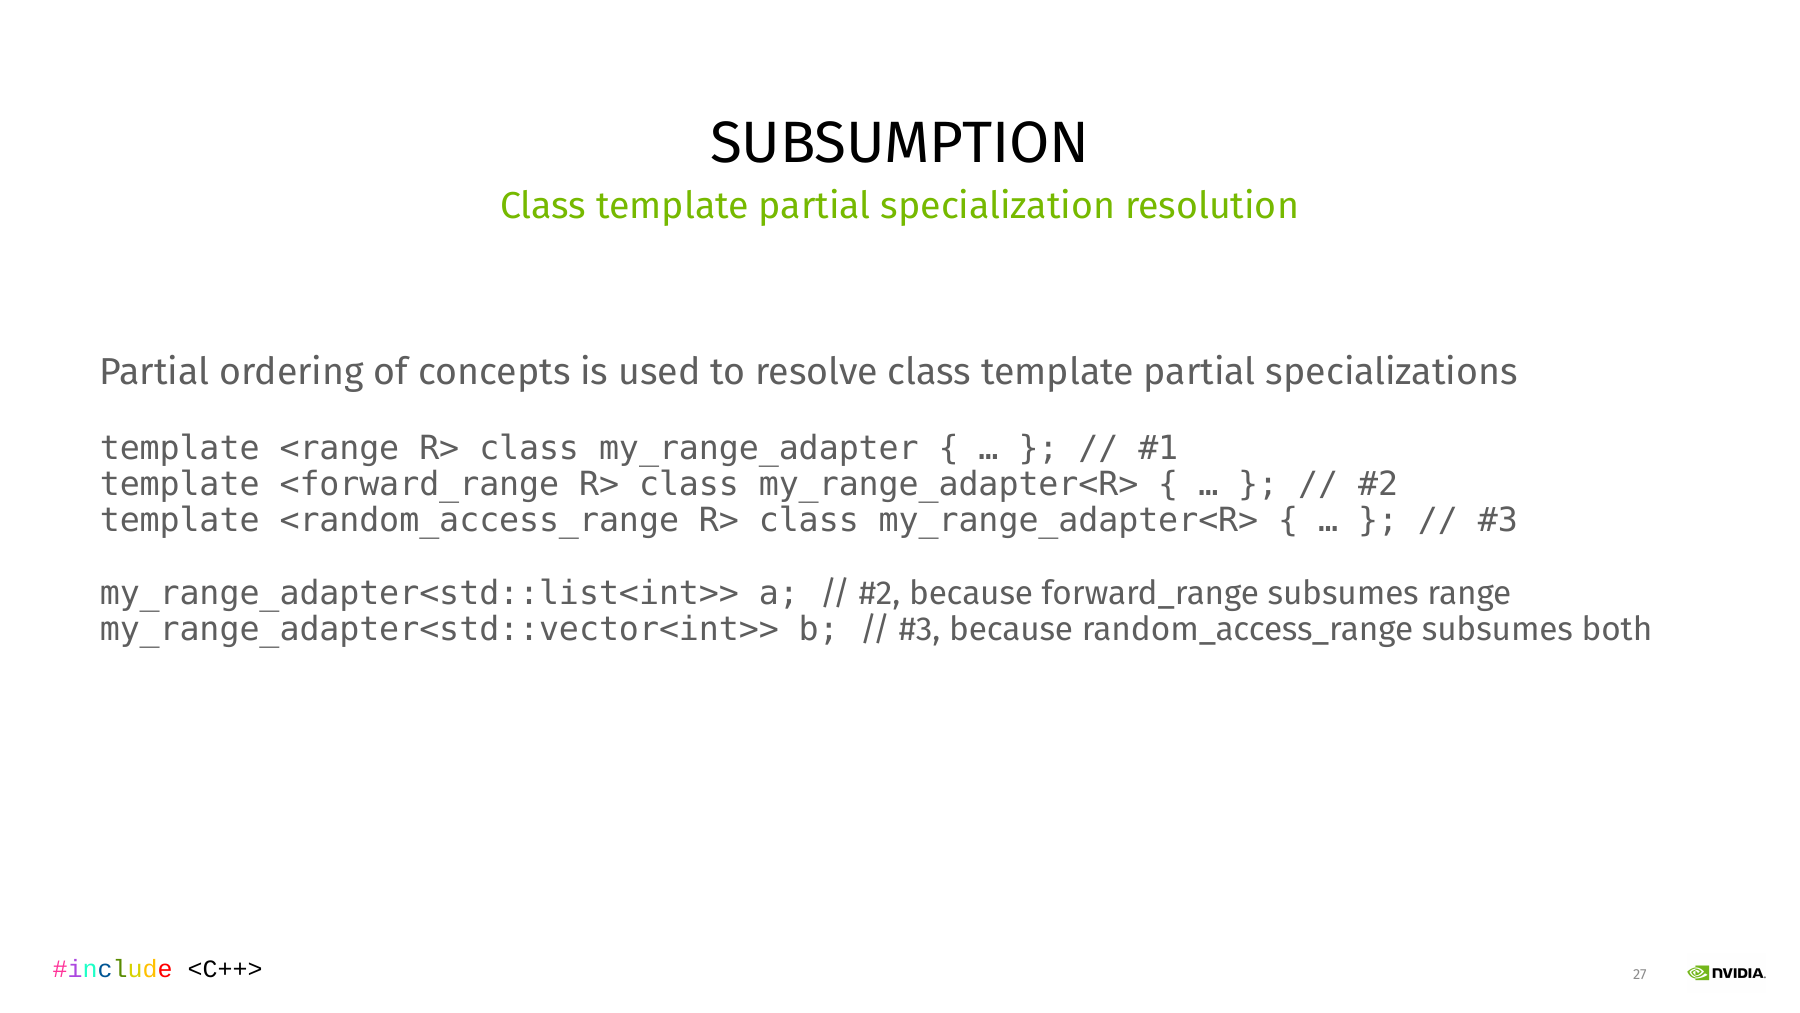

# Subsumption
Class template partial specialization resolution
Partial ordering of concepts is used to resolve class template partial specializations
template <range R> class my_range_adapter { … }; // #1
template <forward_range R> class my_range_adapter<R> { … }; // #2
template <random_access_range R> class my_range_adapter<R> { … }; // #3
my_range_adapter<std::list<int>> a; // #2, because forward_range subsumes range
my_range_adapter<std::vector<int>> b; // #3, because random_access_range subsumes both